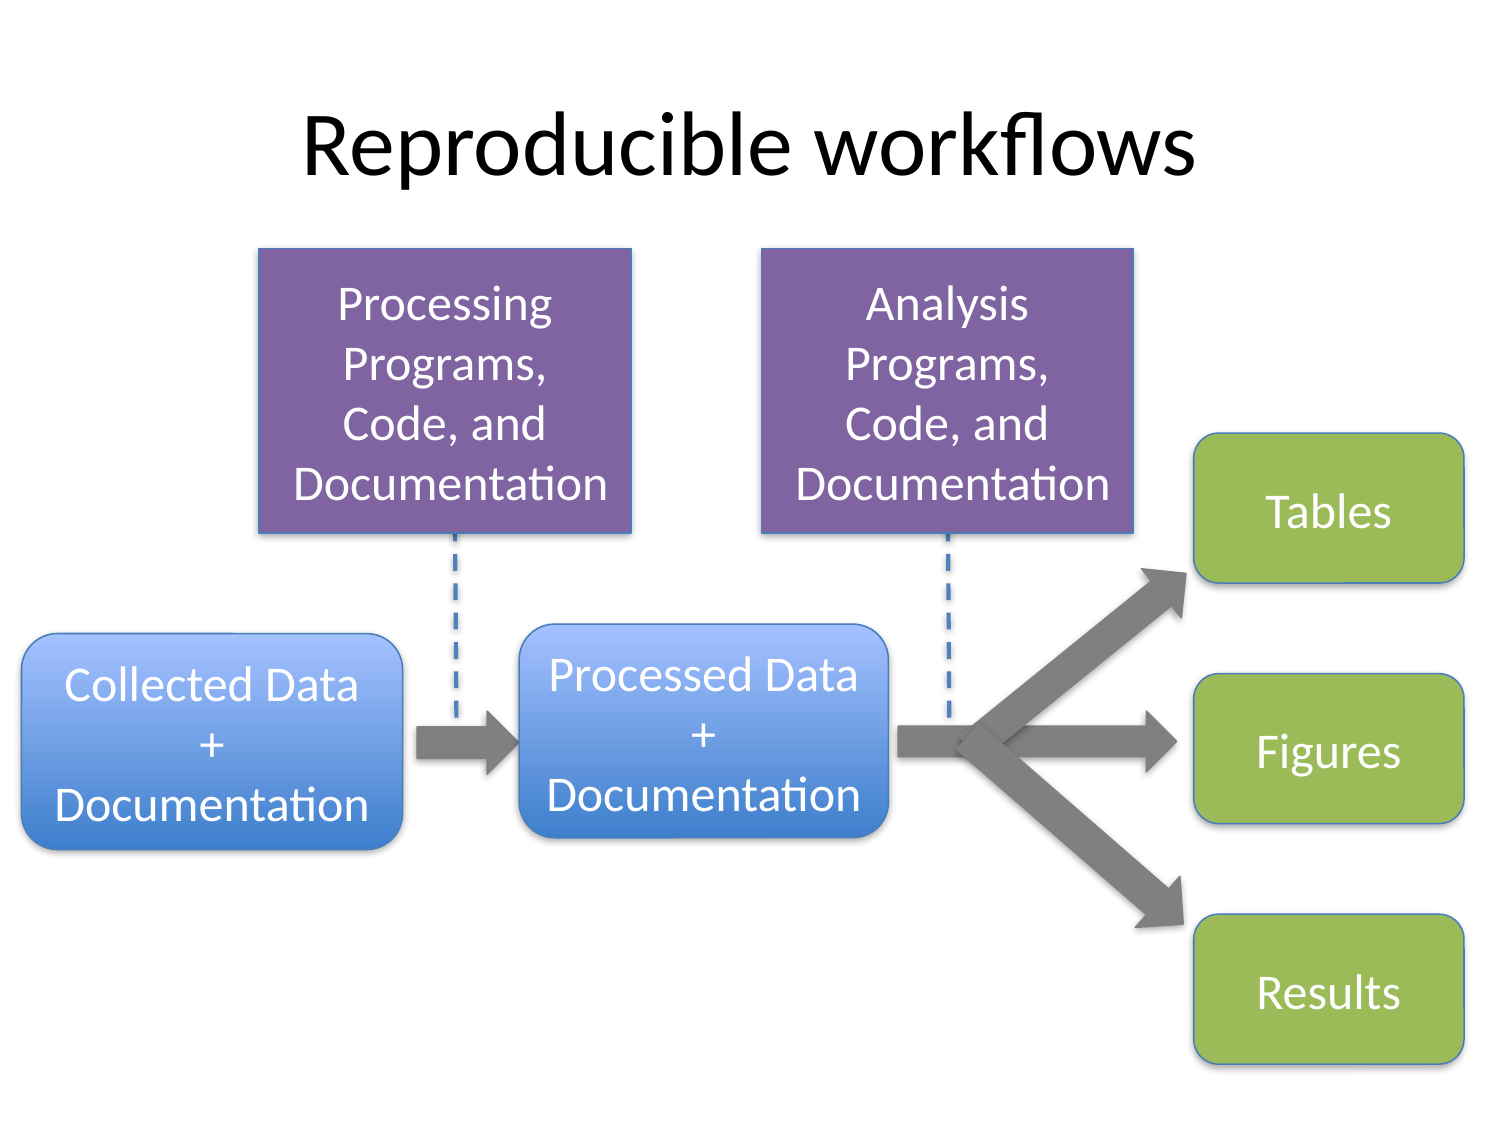

# Reproducible workflows
Processing
 Programs,
Code, and
 Documentation
Analysis
 Programs,
Code, and
 Documentation
Tables
Processed Data
+
Documentation

Collected Data
+
Documentation
Figures

Results